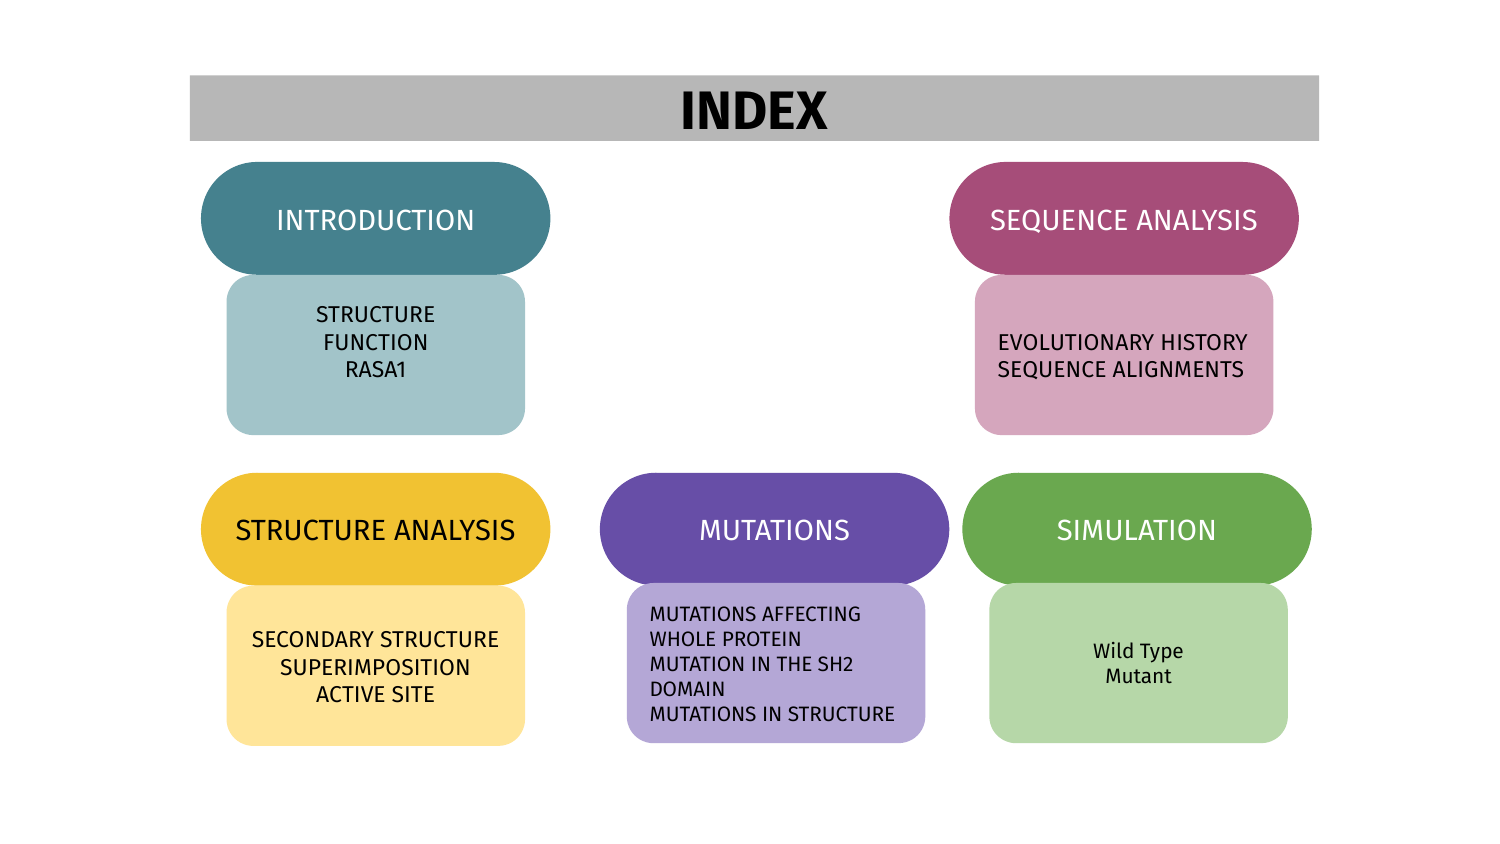

INDEX
INTRODUCTION
SEQUENCE ANALYSIS
STRUCTURE
FUNCTION
RASA1

EVOLUTIONARY HISTORY
SEQUENCE ALIGNMENTS
STRUCTURE ANALYSIS
MUTATIONS
SIMULATION
MUTATIONS AFFECTING WHOLE PROTEIN
MUTATION IN THE SH2 DOMAIN
MUTATIONS IN STRUCTURE
Wild Type
Mutant
SECONDARY STRUCTURE
SUPERIMPOSITION
ACTIVE SITE